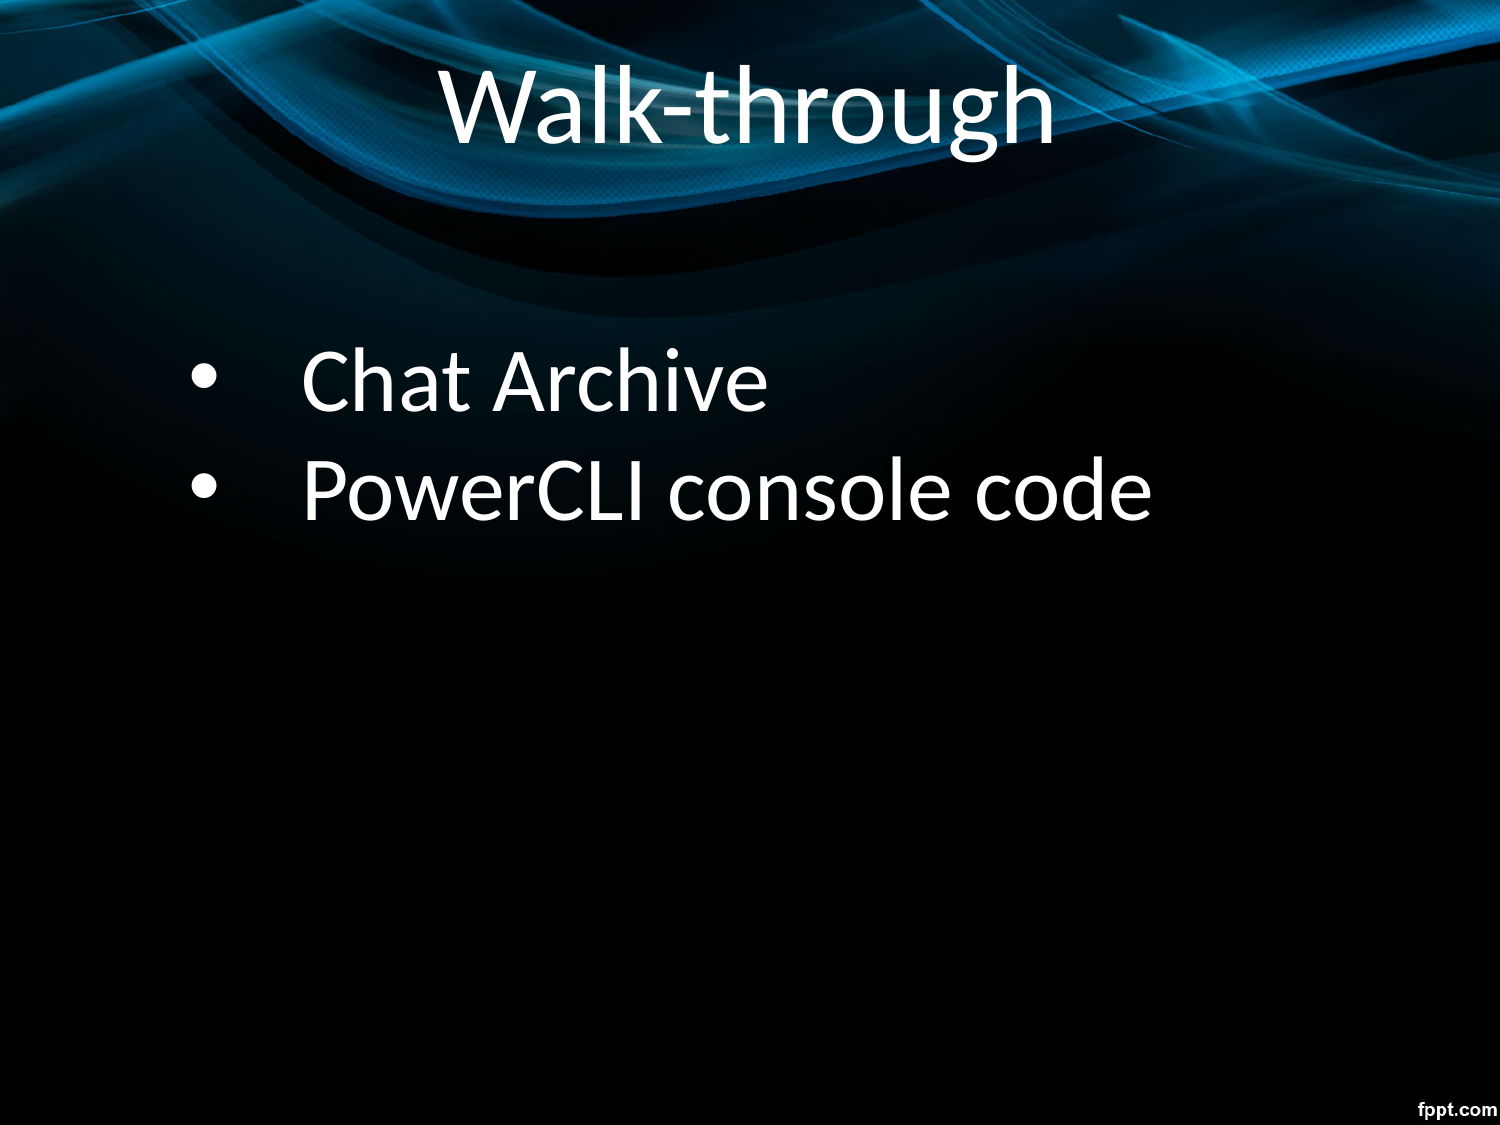

# Walk-through
Chat Archive
PowerCLI console code